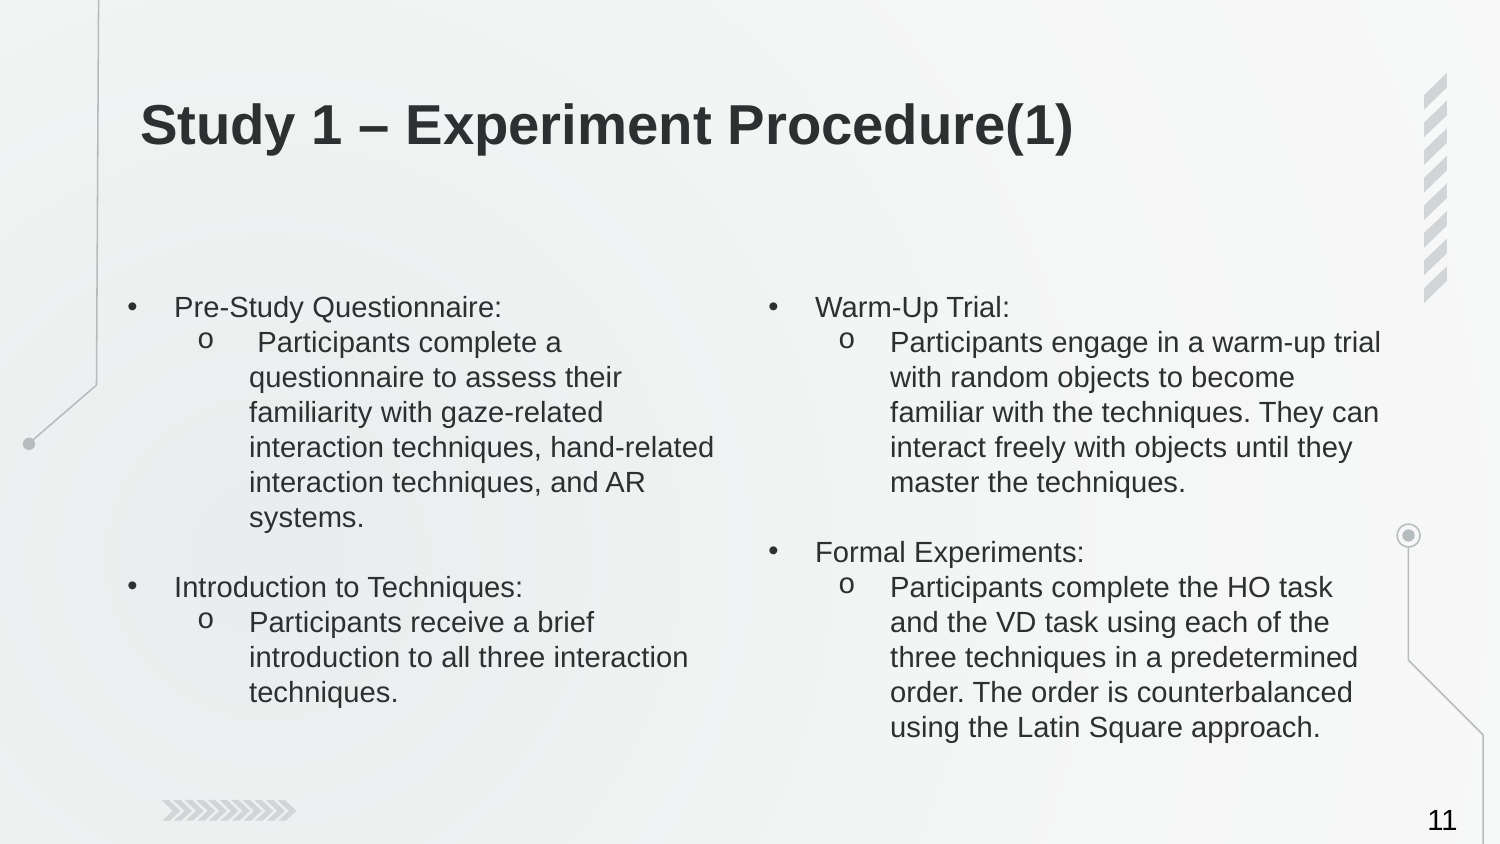

# Study 1 – Experiment Procedure(1)
Pre-Study Questionnaire:
 Participants complete a questionnaire to assess their familiarity with gaze-related interaction techniques, hand-related interaction techniques, and AR systems.
Introduction to Techniques:
Participants receive a brief introduction to all three interaction techniques.
Warm-Up Trial:
Participants engage in a warm-up trial with random objects to become familiar with the techniques. They can interact freely with objects until they master the techniques.

Formal Experiments:
Participants complete the HO task and the VD task using each of the three techniques in a predetermined order. The order is counterbalanced using the Latin Square approach.
11